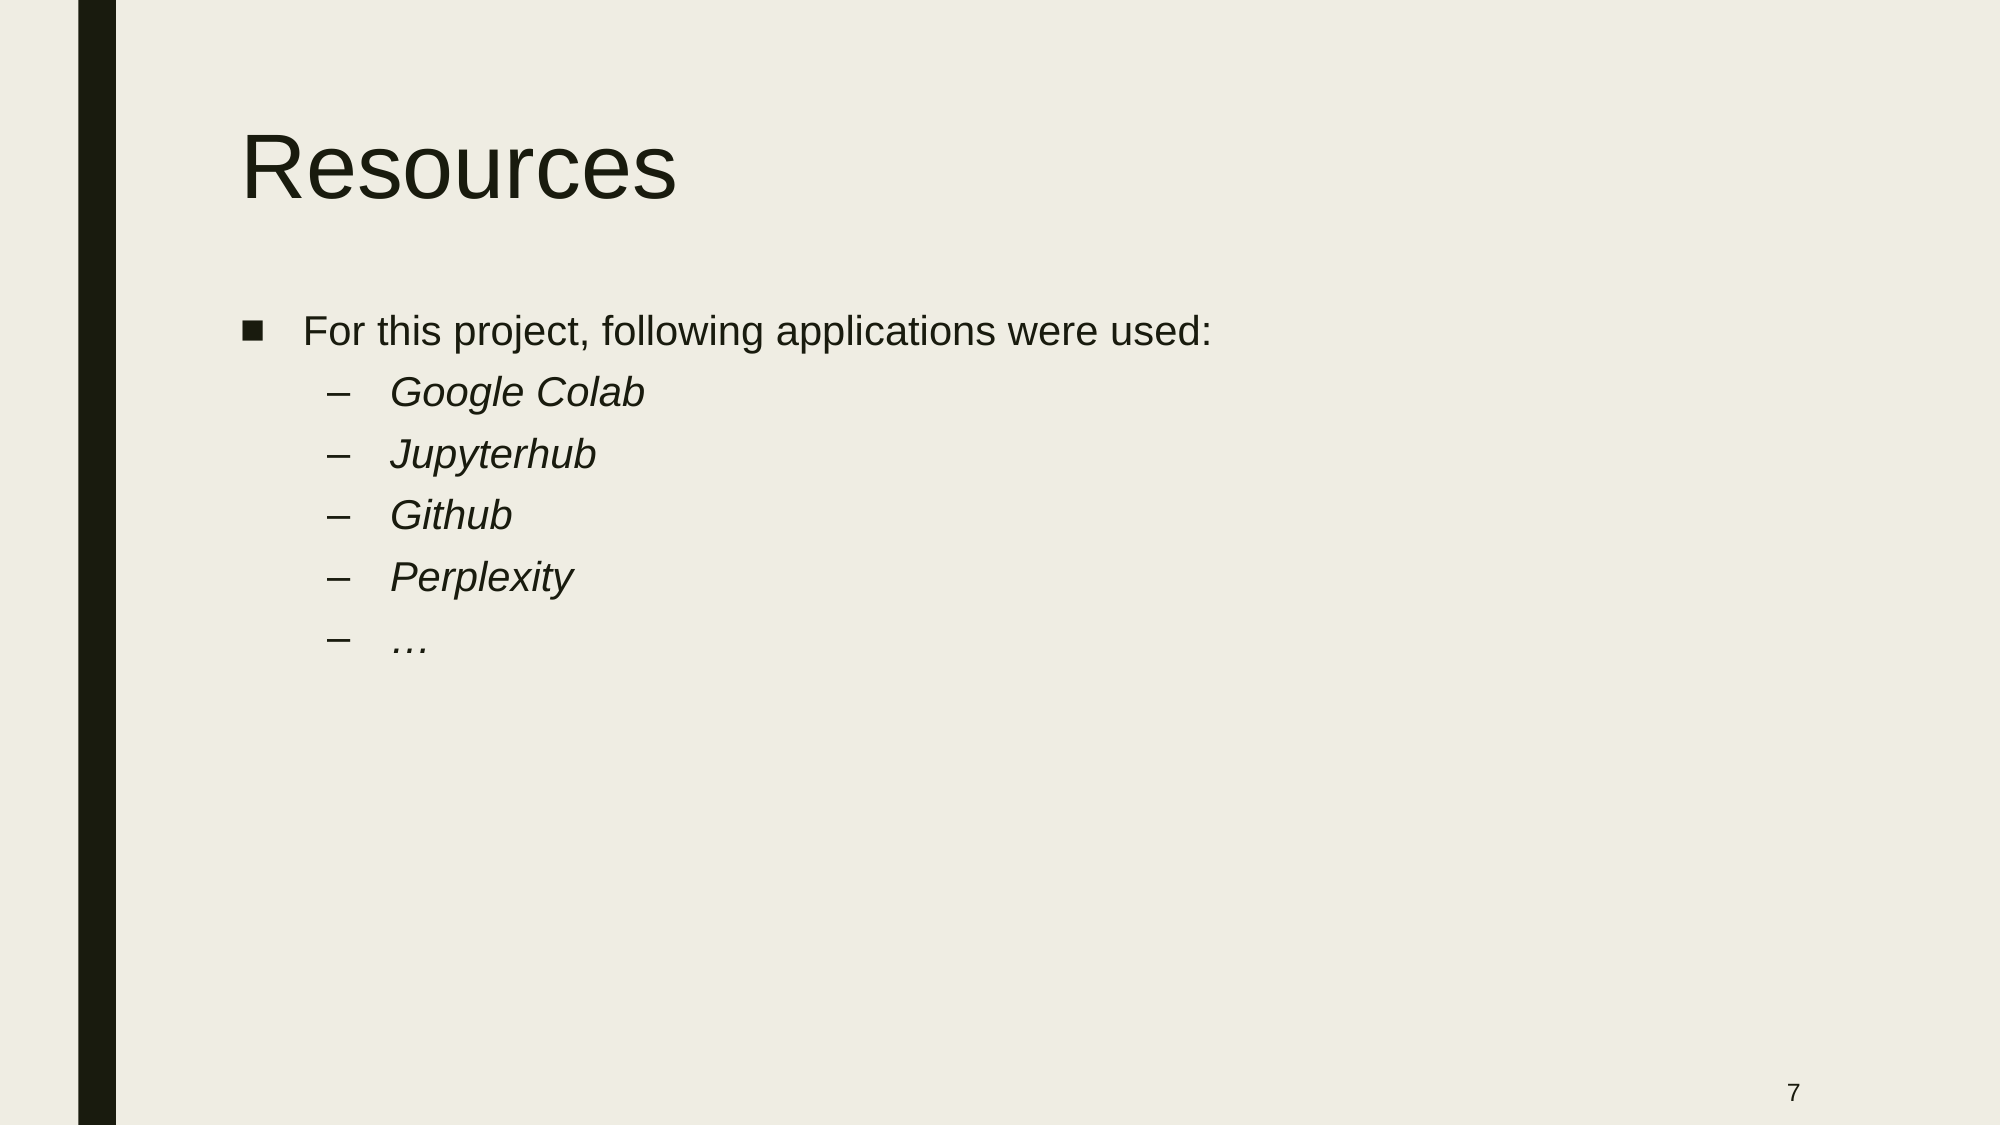

# Resources
For this project, following applications were used:
Google Colab
Jupyterhub
Github
Perplexity
…
7